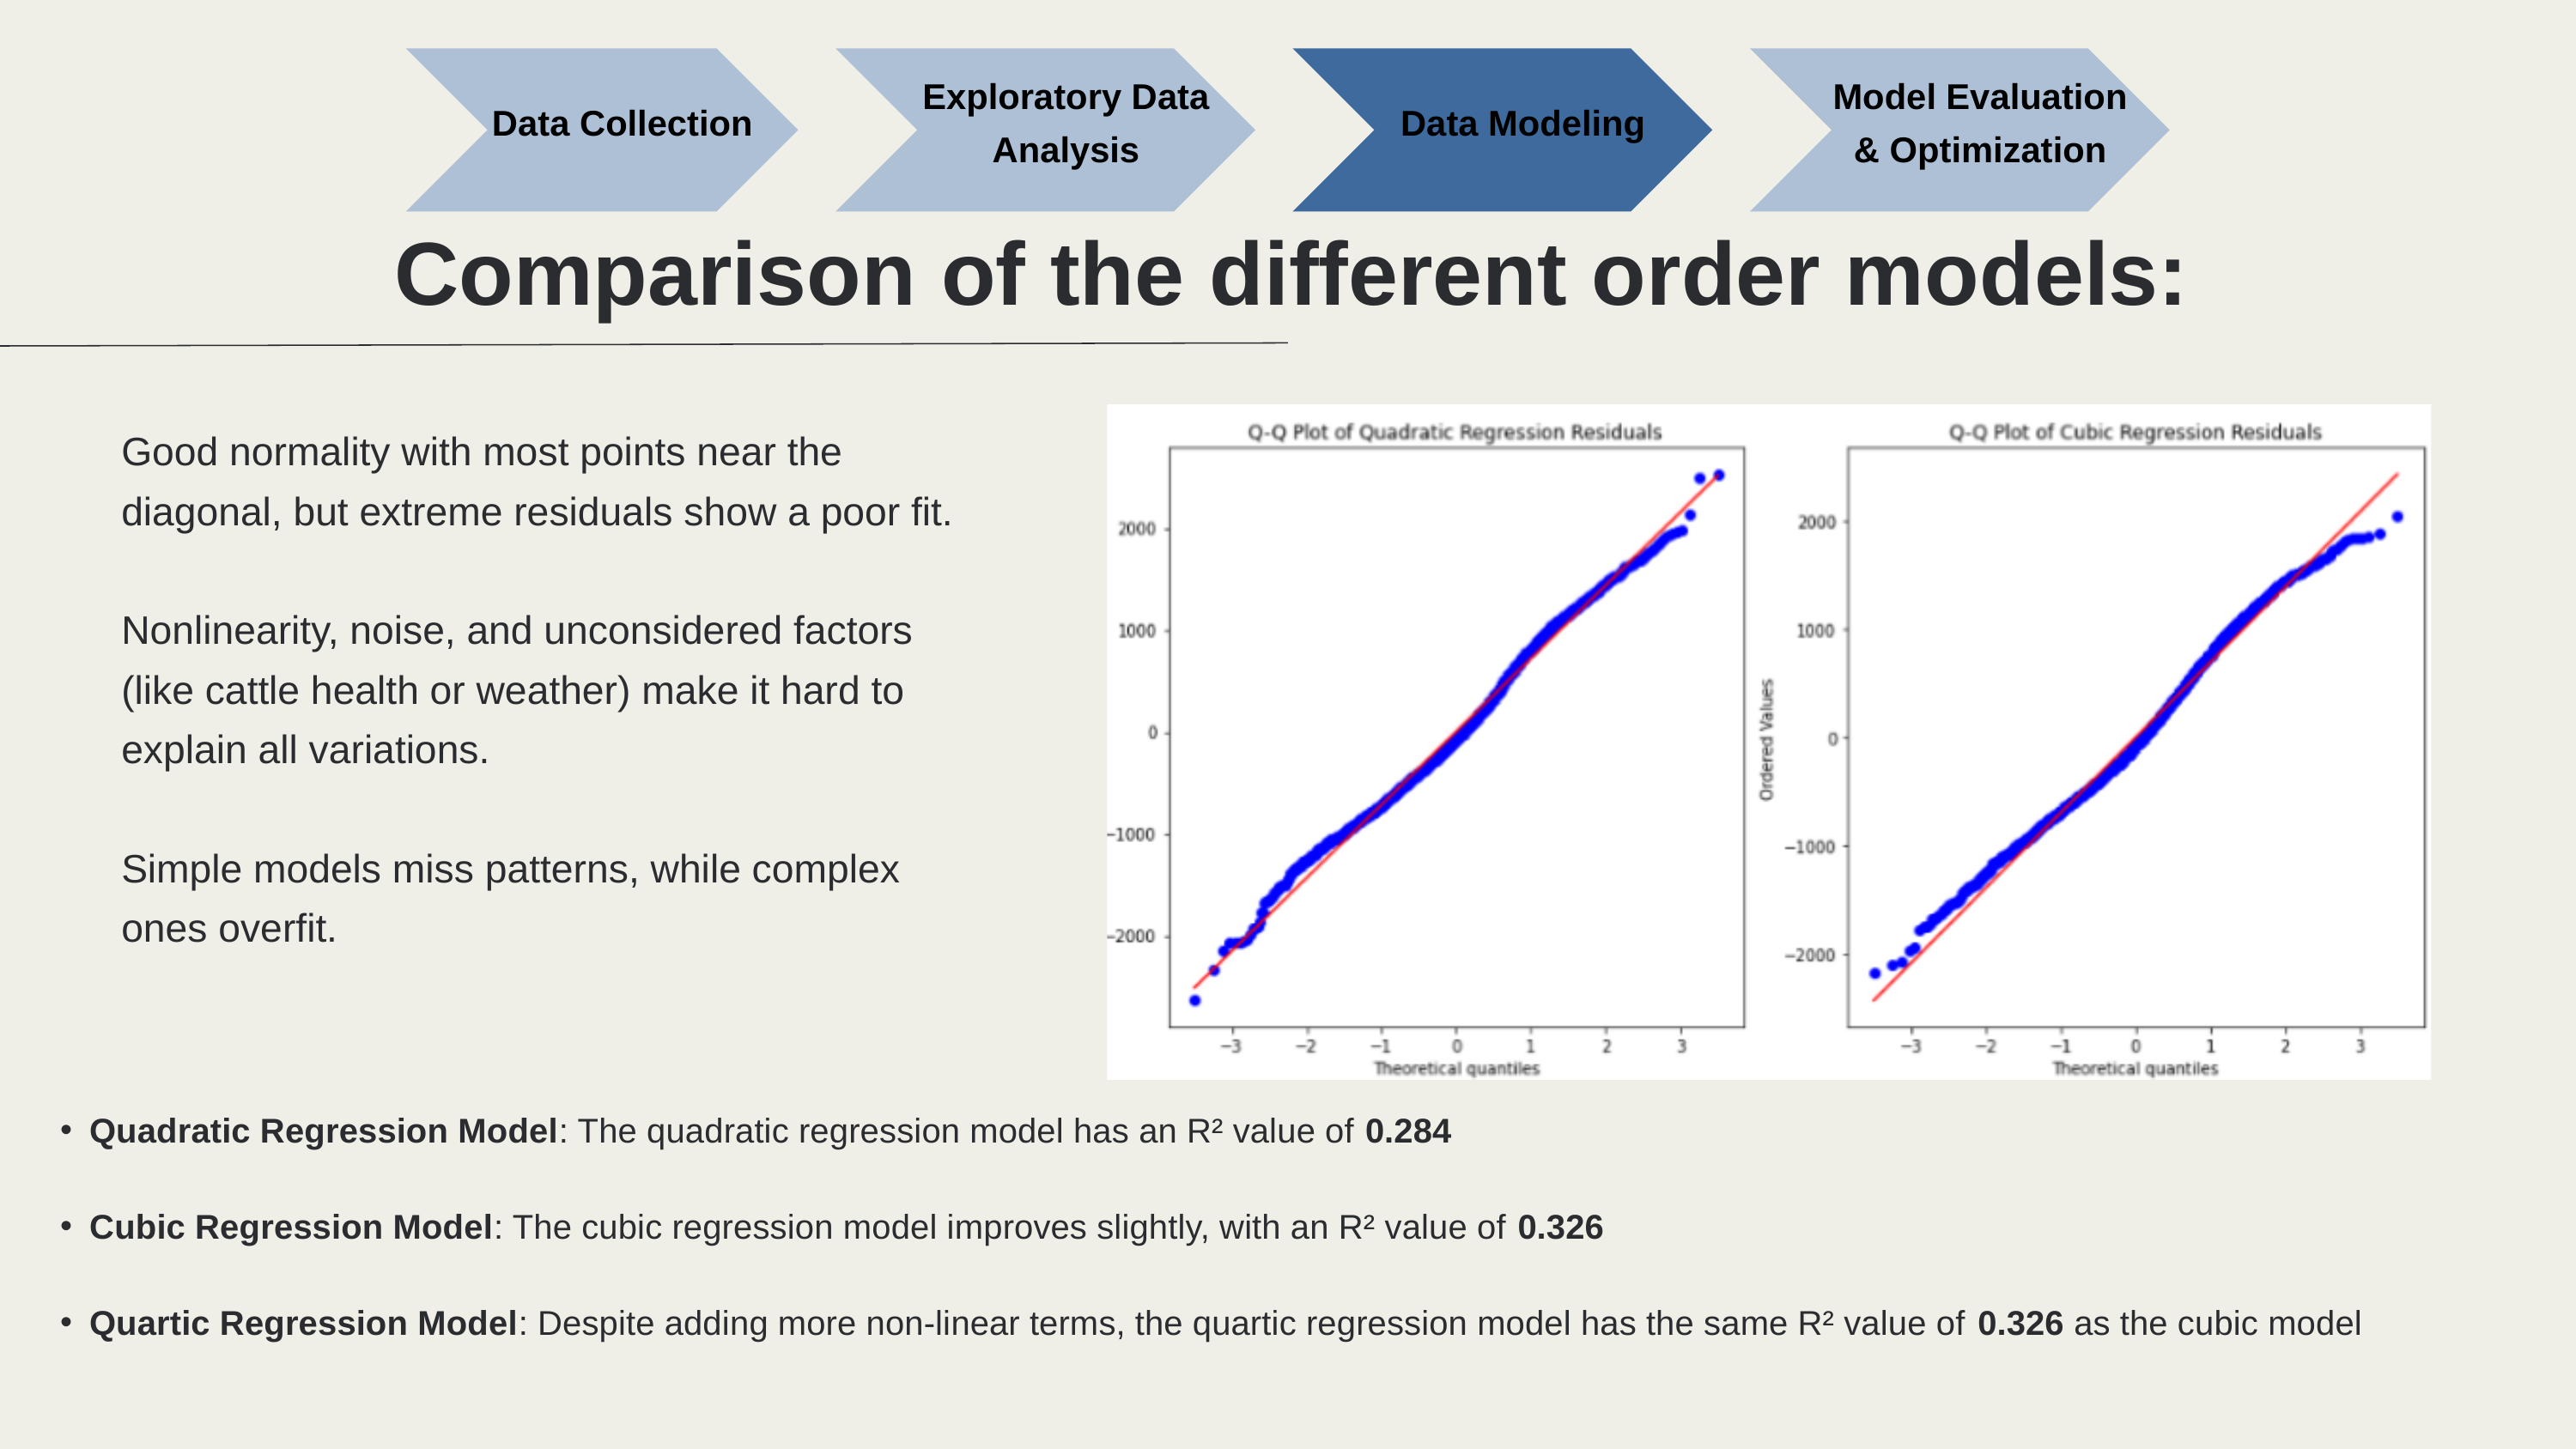

Data Collection

Exploratory Data Analysis

Data Modeling

Model Evaluation & Optimization
Comparison of the different order models:

Good normality with most points near the diagonal, but extreme residuals show a poor fit.

Nonlinearity, noise, and unconsidered factors (like cattle health or weather) make it hard to explain all variations.

Simple models miss patterns, while complex ones overfit.

Quadratic Regression Model: The quadratic regression model has an R² value of 0.284

Cubic Regression Model: The cubic regression model improves slightly, with an R² value of 0.326

Quartic Regression Model: Despite adding more non-linear terms, the quartic regression model has the same R² value of 0.326 as the cubic model